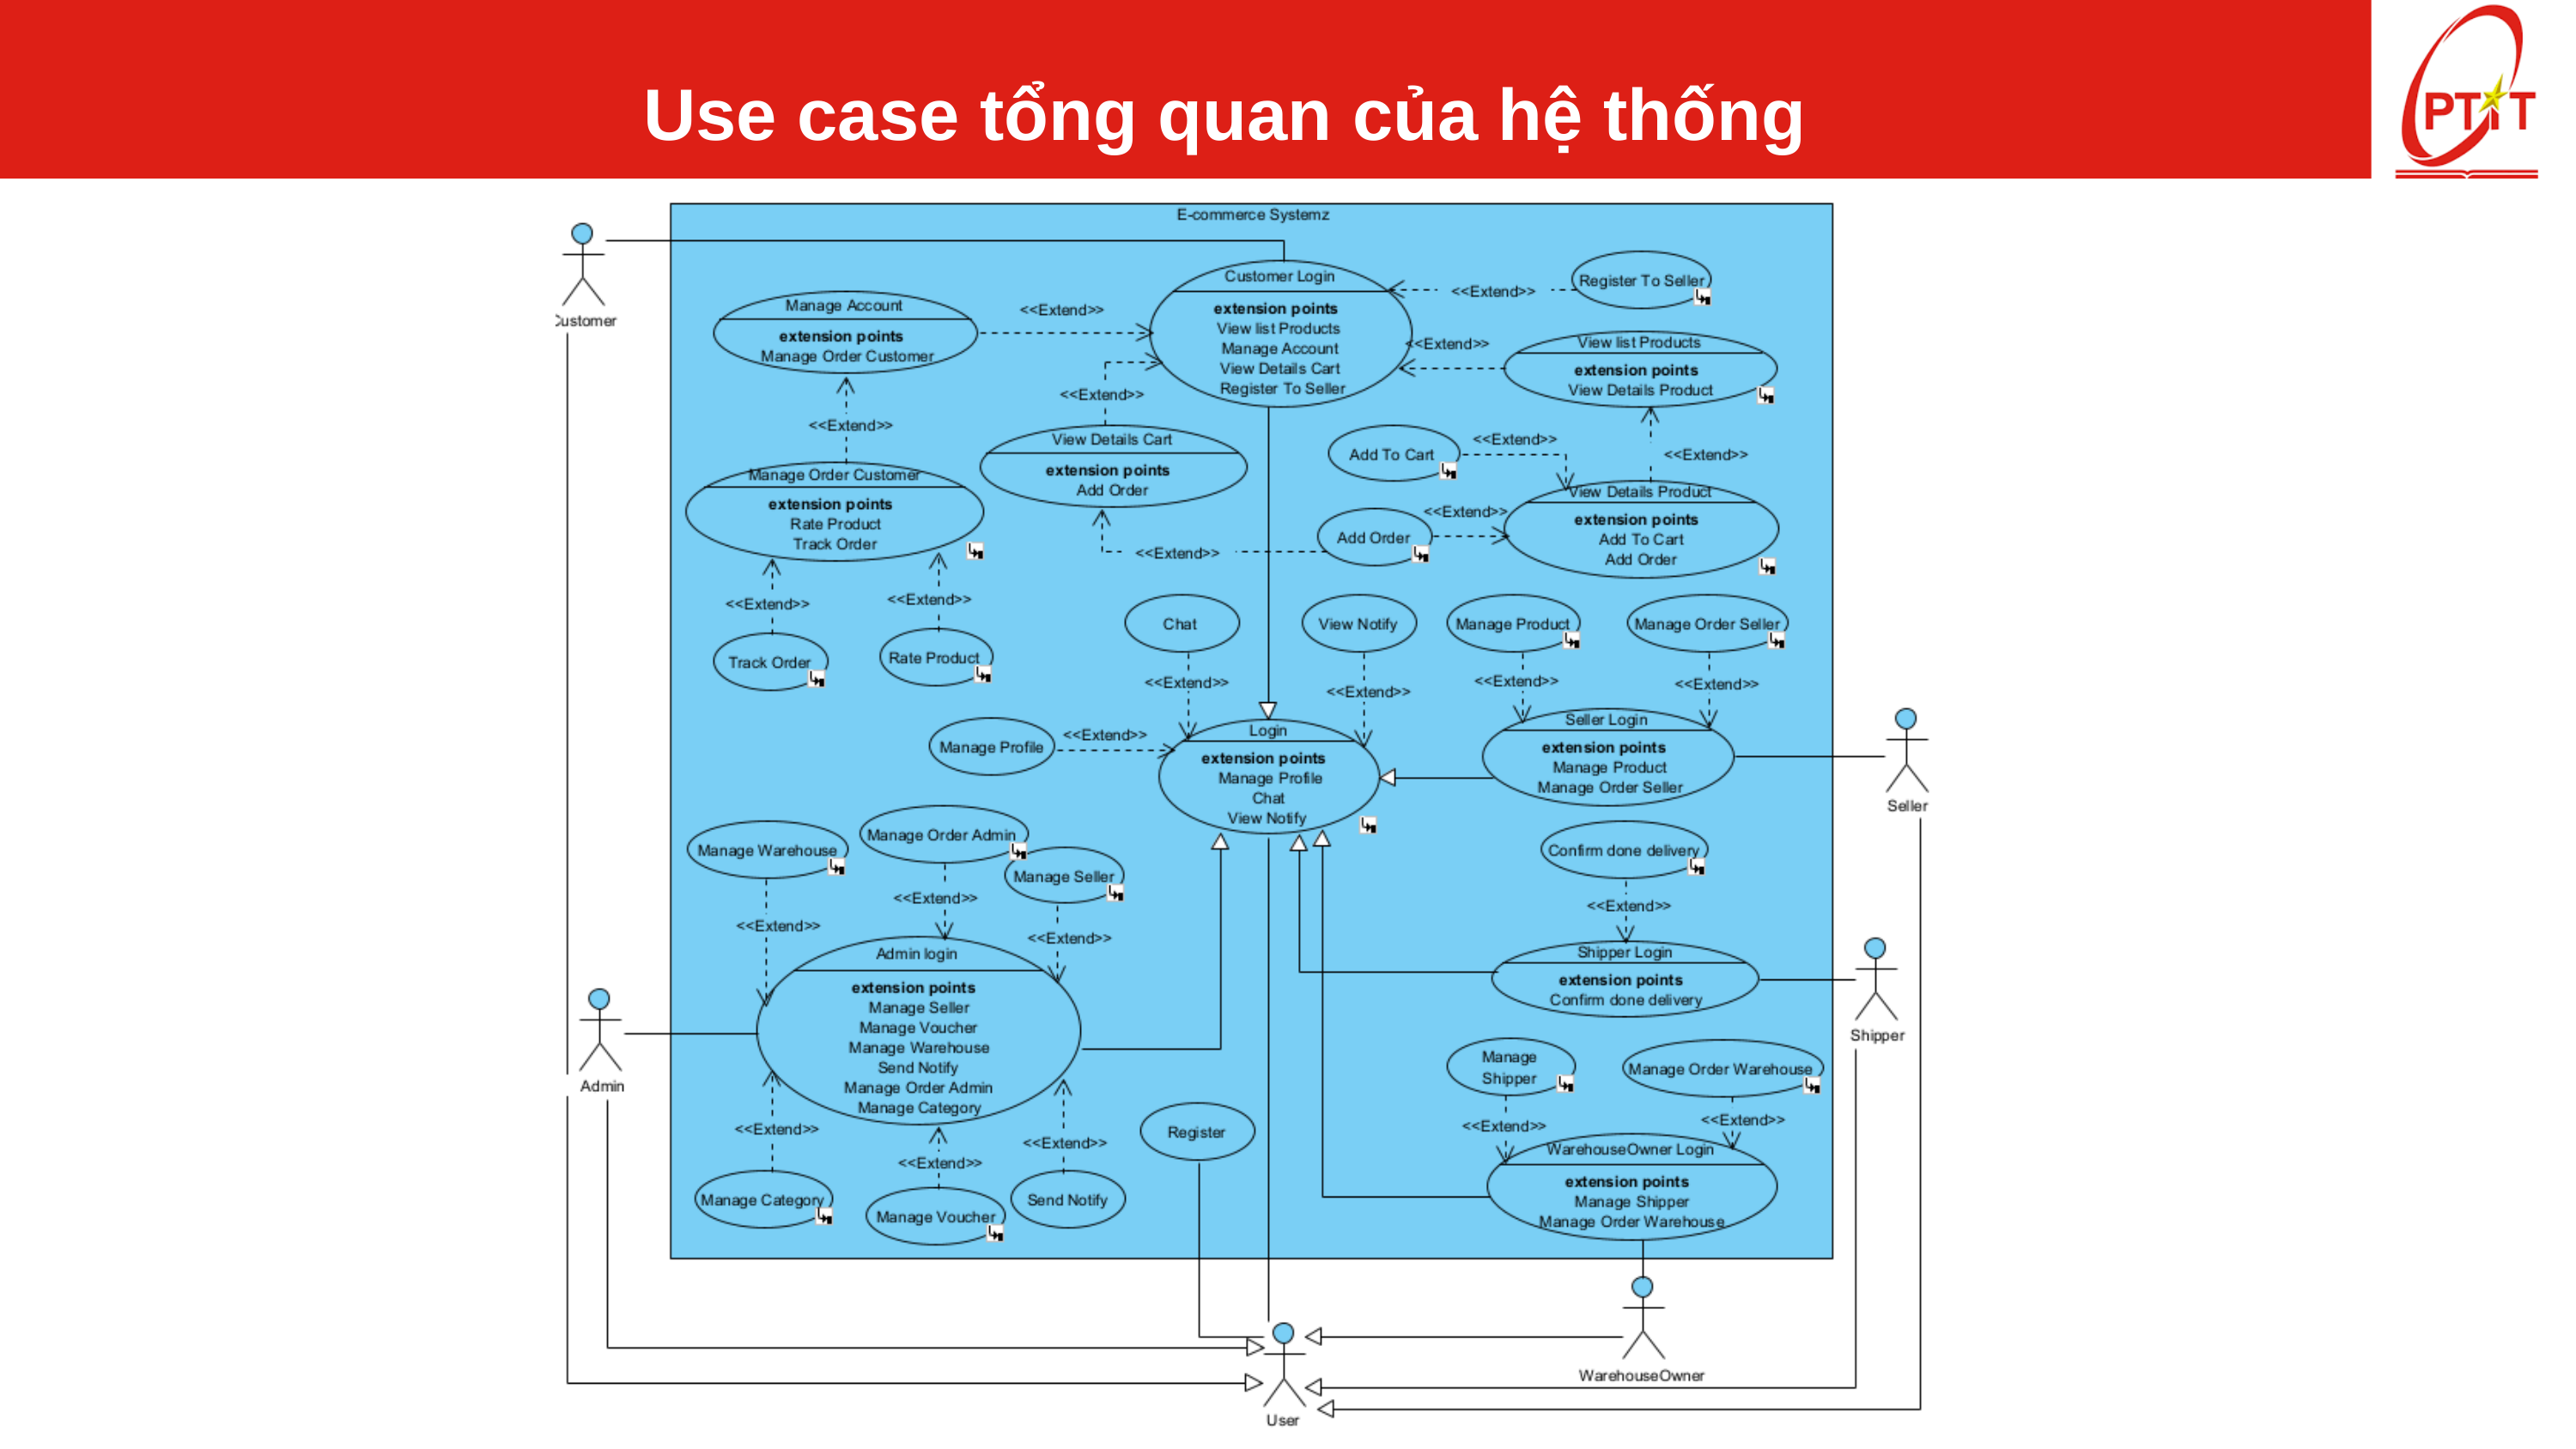

Use case tổng quan của hệ thống